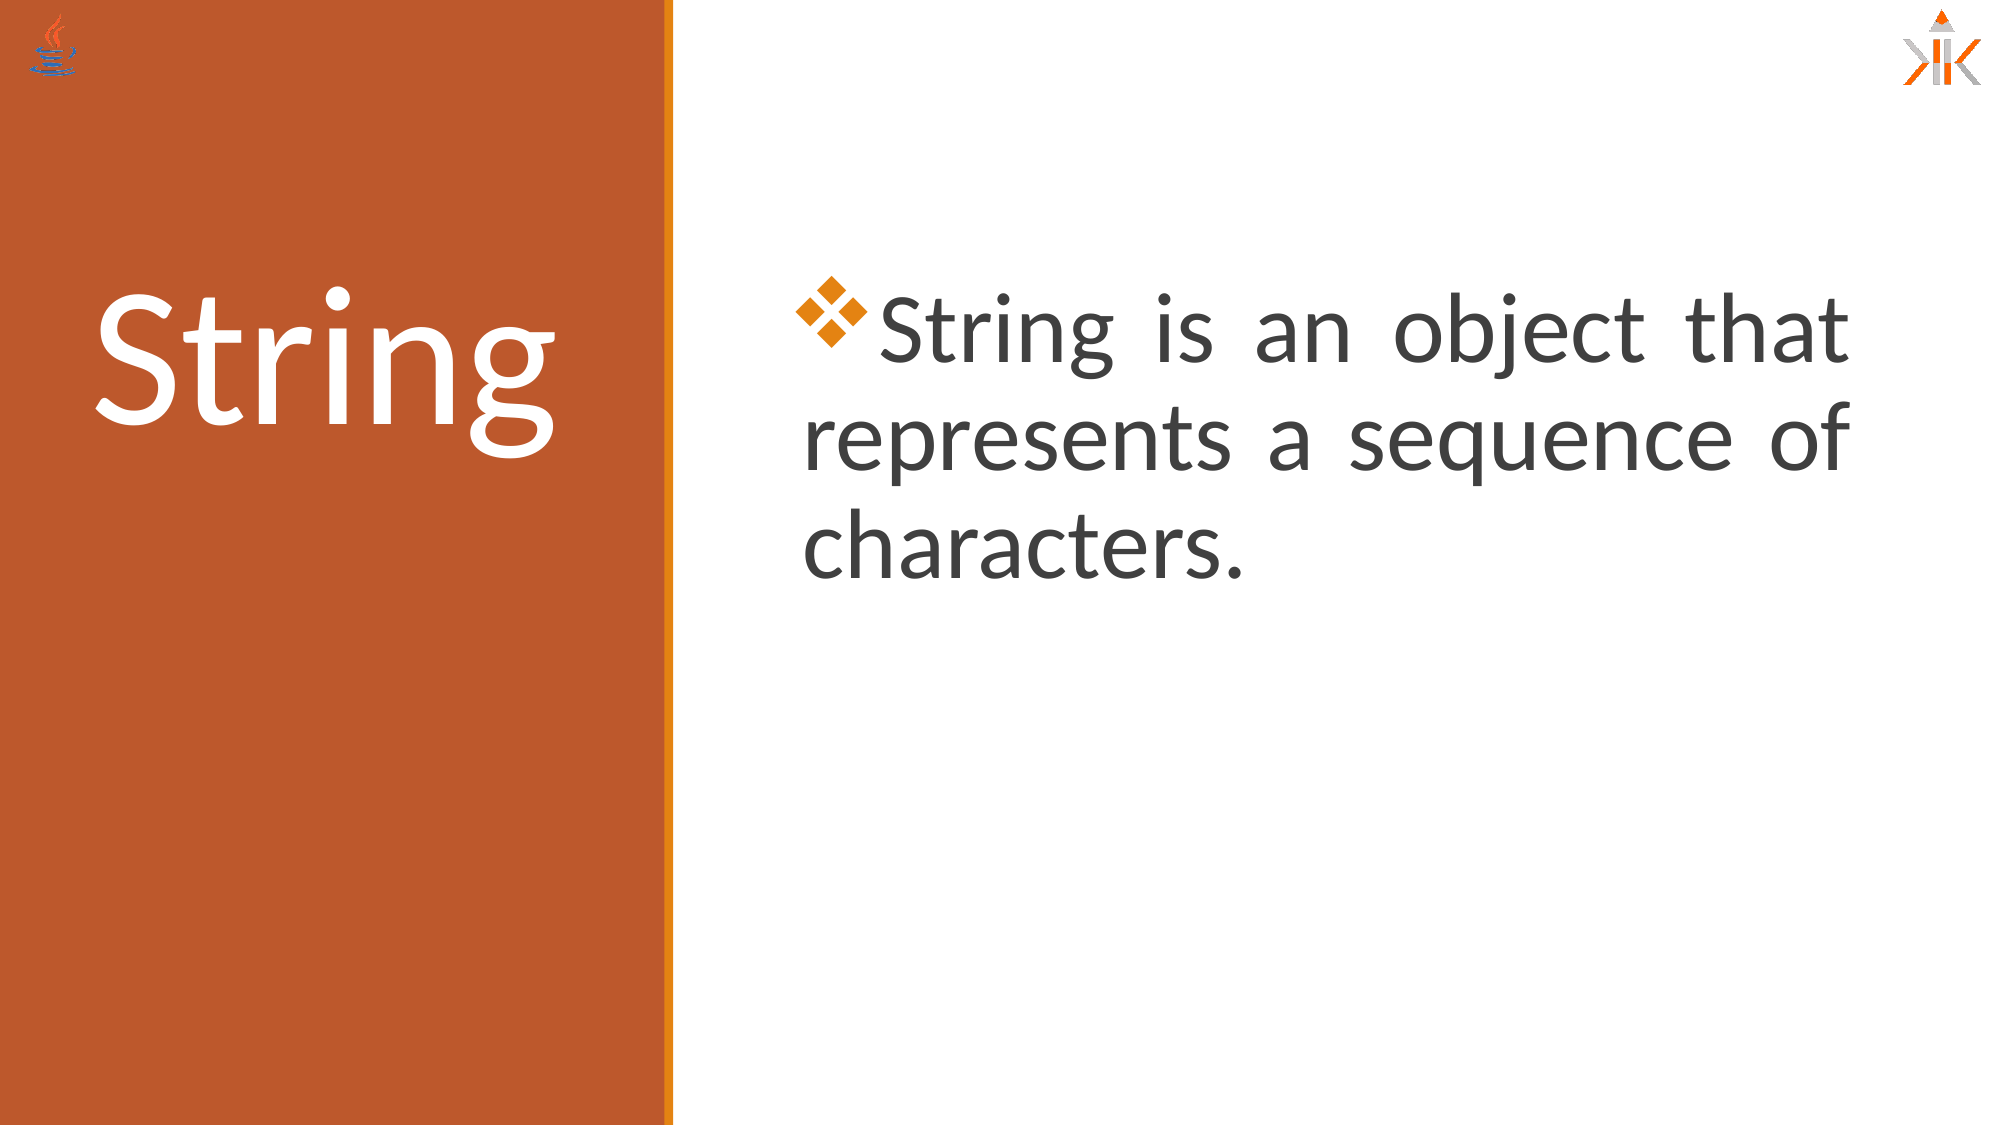

# String

String is an object that represents a sequence of characters.